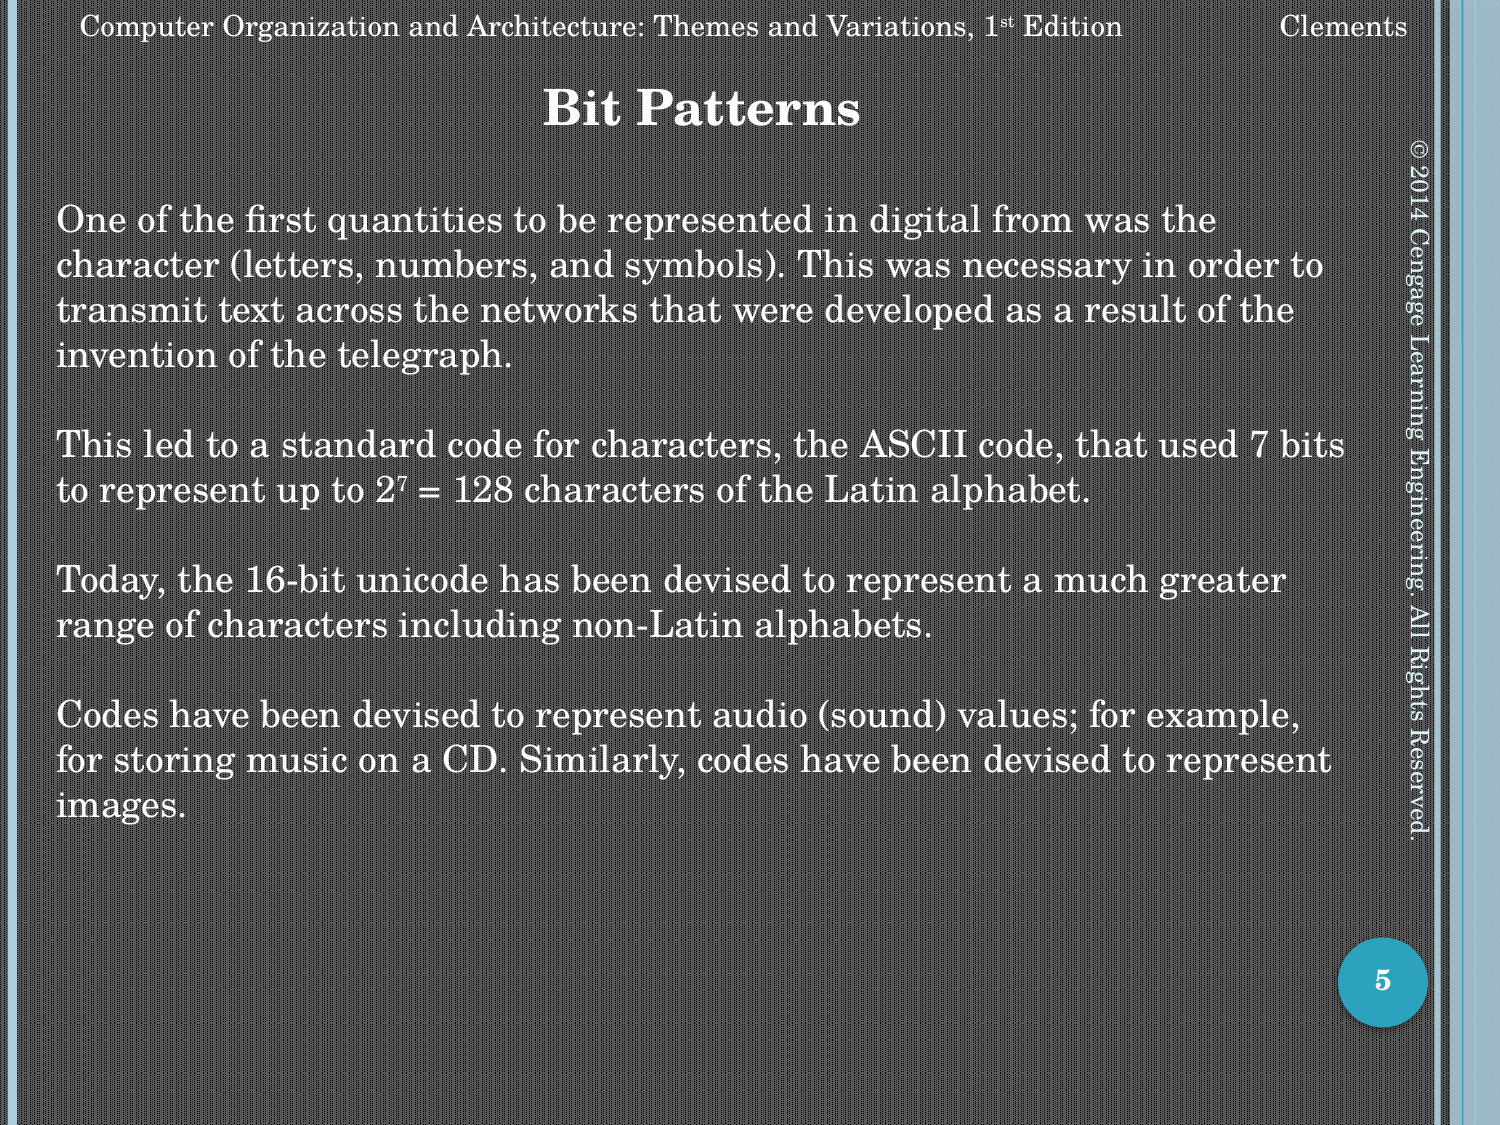

Bit Patterns

One of the first quantities to be represented in digital from was the character (letters, numbers, and symbols). This was necessary in order to transmit text across the networks that were developed as a result of the invention of the telegraph.

This led to a standard code for characters, the ASCII code, that used 7 bits to represent up to 27 = 128 characters of the Latin alphabet.

Today, the 16-bit unicode has been devised to represent a much greater range of characters including non-Latin alphabets.

Codes have been devised to represent audio (sound) values; for example, for storing music on a CD. Similarly, codes have been devised to represent images.
© 2014 Cengage Learning Engineering. All Rights Reserved.
5